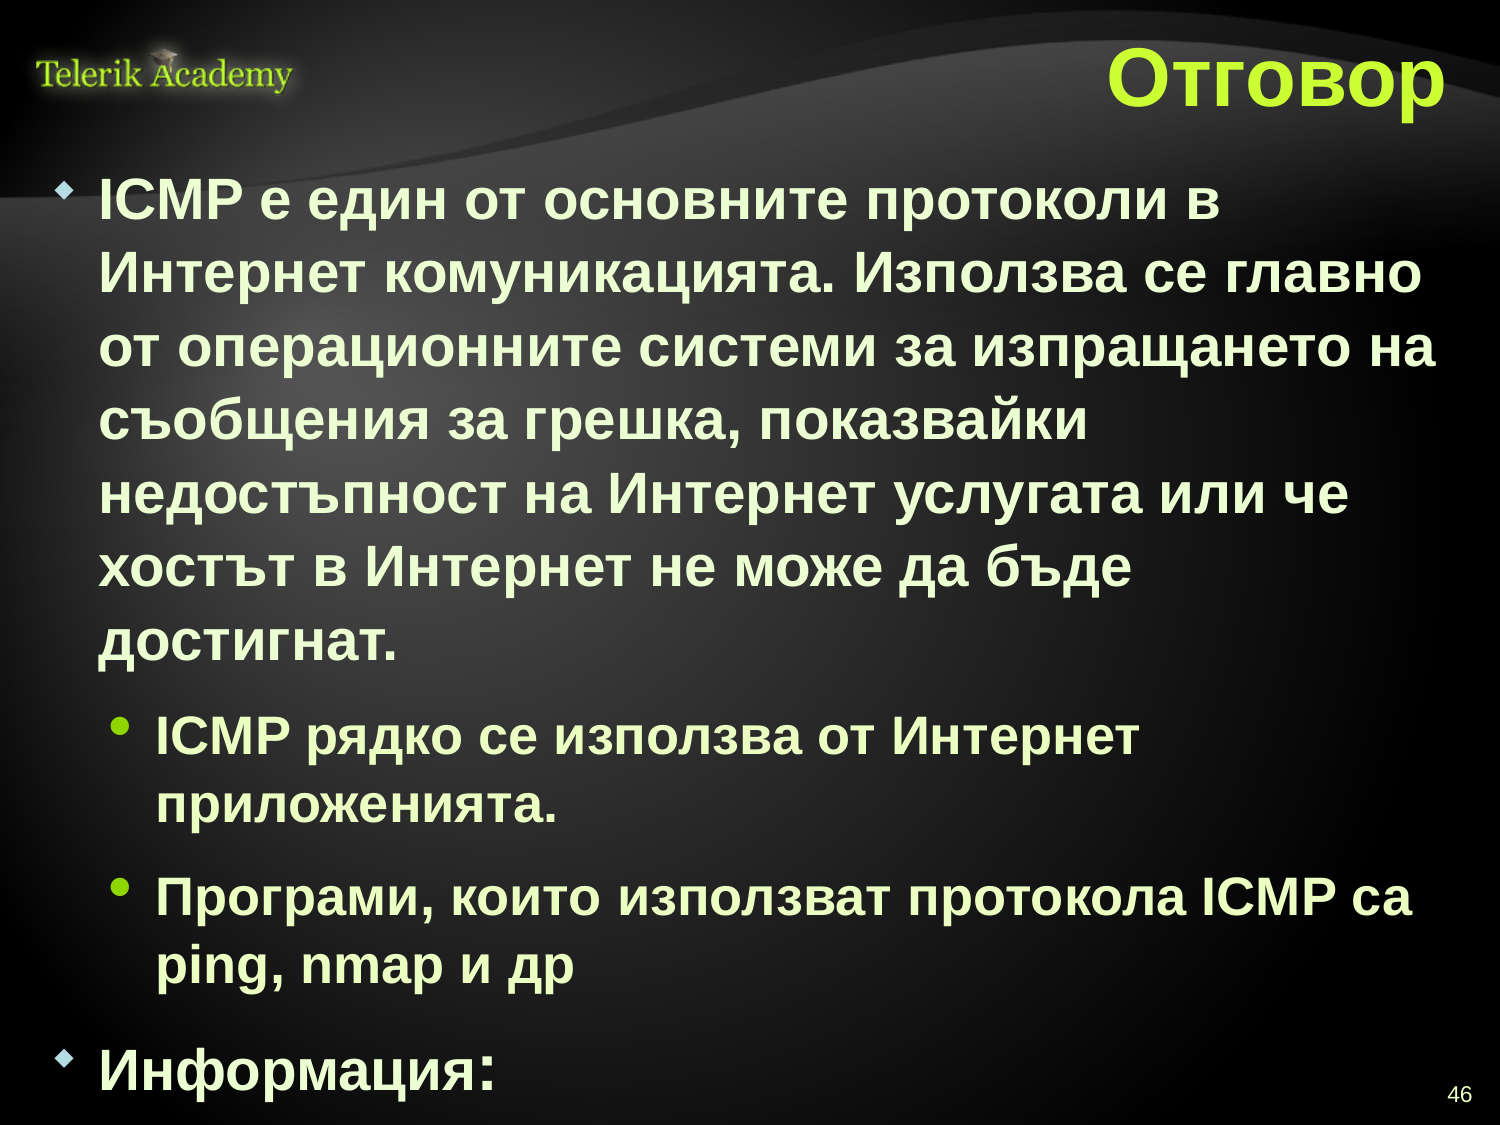

# Отговор
ICMP е един от основните протоколи в Интернет комуникацията. Използва се главно от операционните системи за изпращането на съобщения за грешка, показвайки недостъпност на Интернет услугата или че хостът в Интернет не може да бъде достигнат.
ICMP рядко се използва от Интернет приложенията.
Програми, които използват протокола ICMP са ping, nmap и др
Информация:
http://en.wikipedia.org/wiki/OSI_model
46